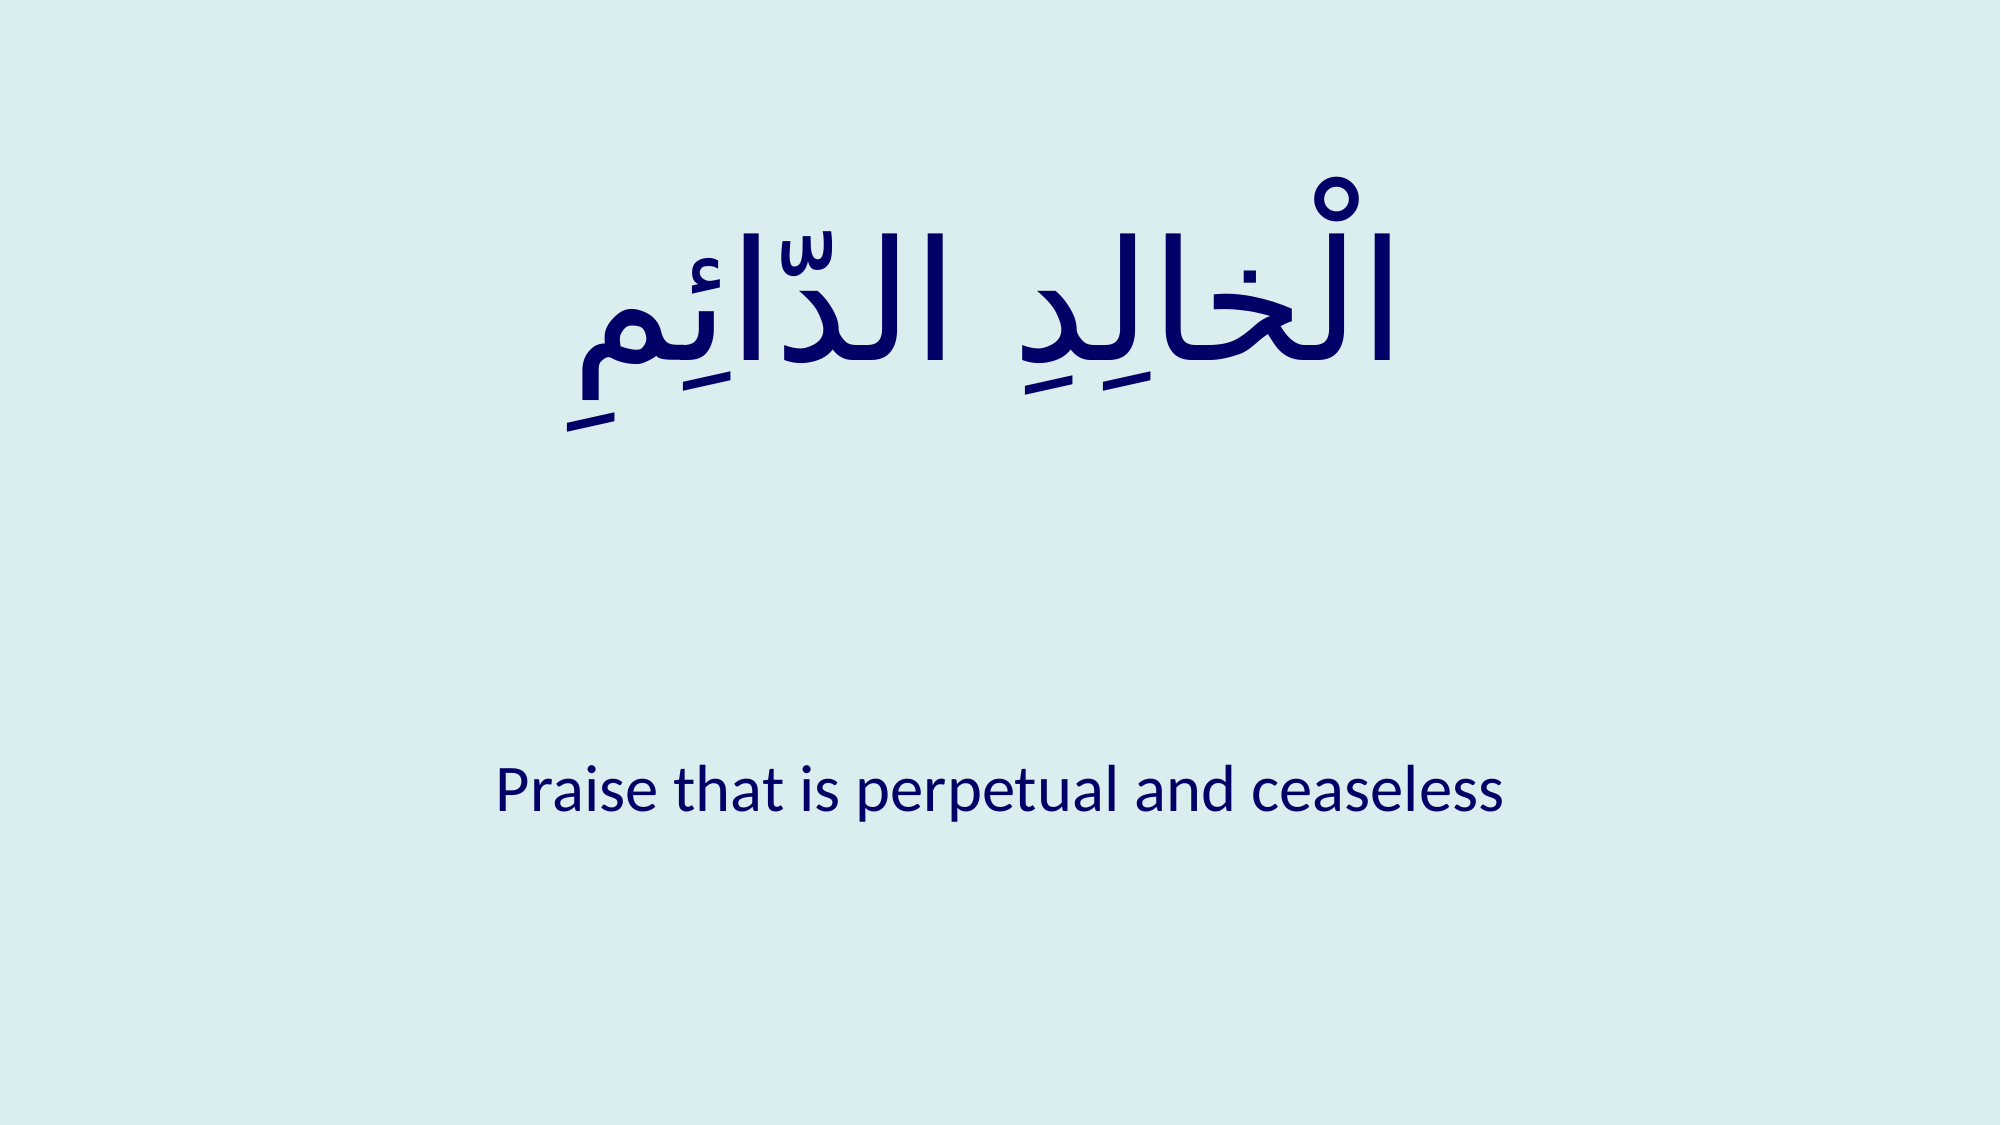

# الْخالِدِ الدّائِمِ
Praise that is perpetual and ceaseless